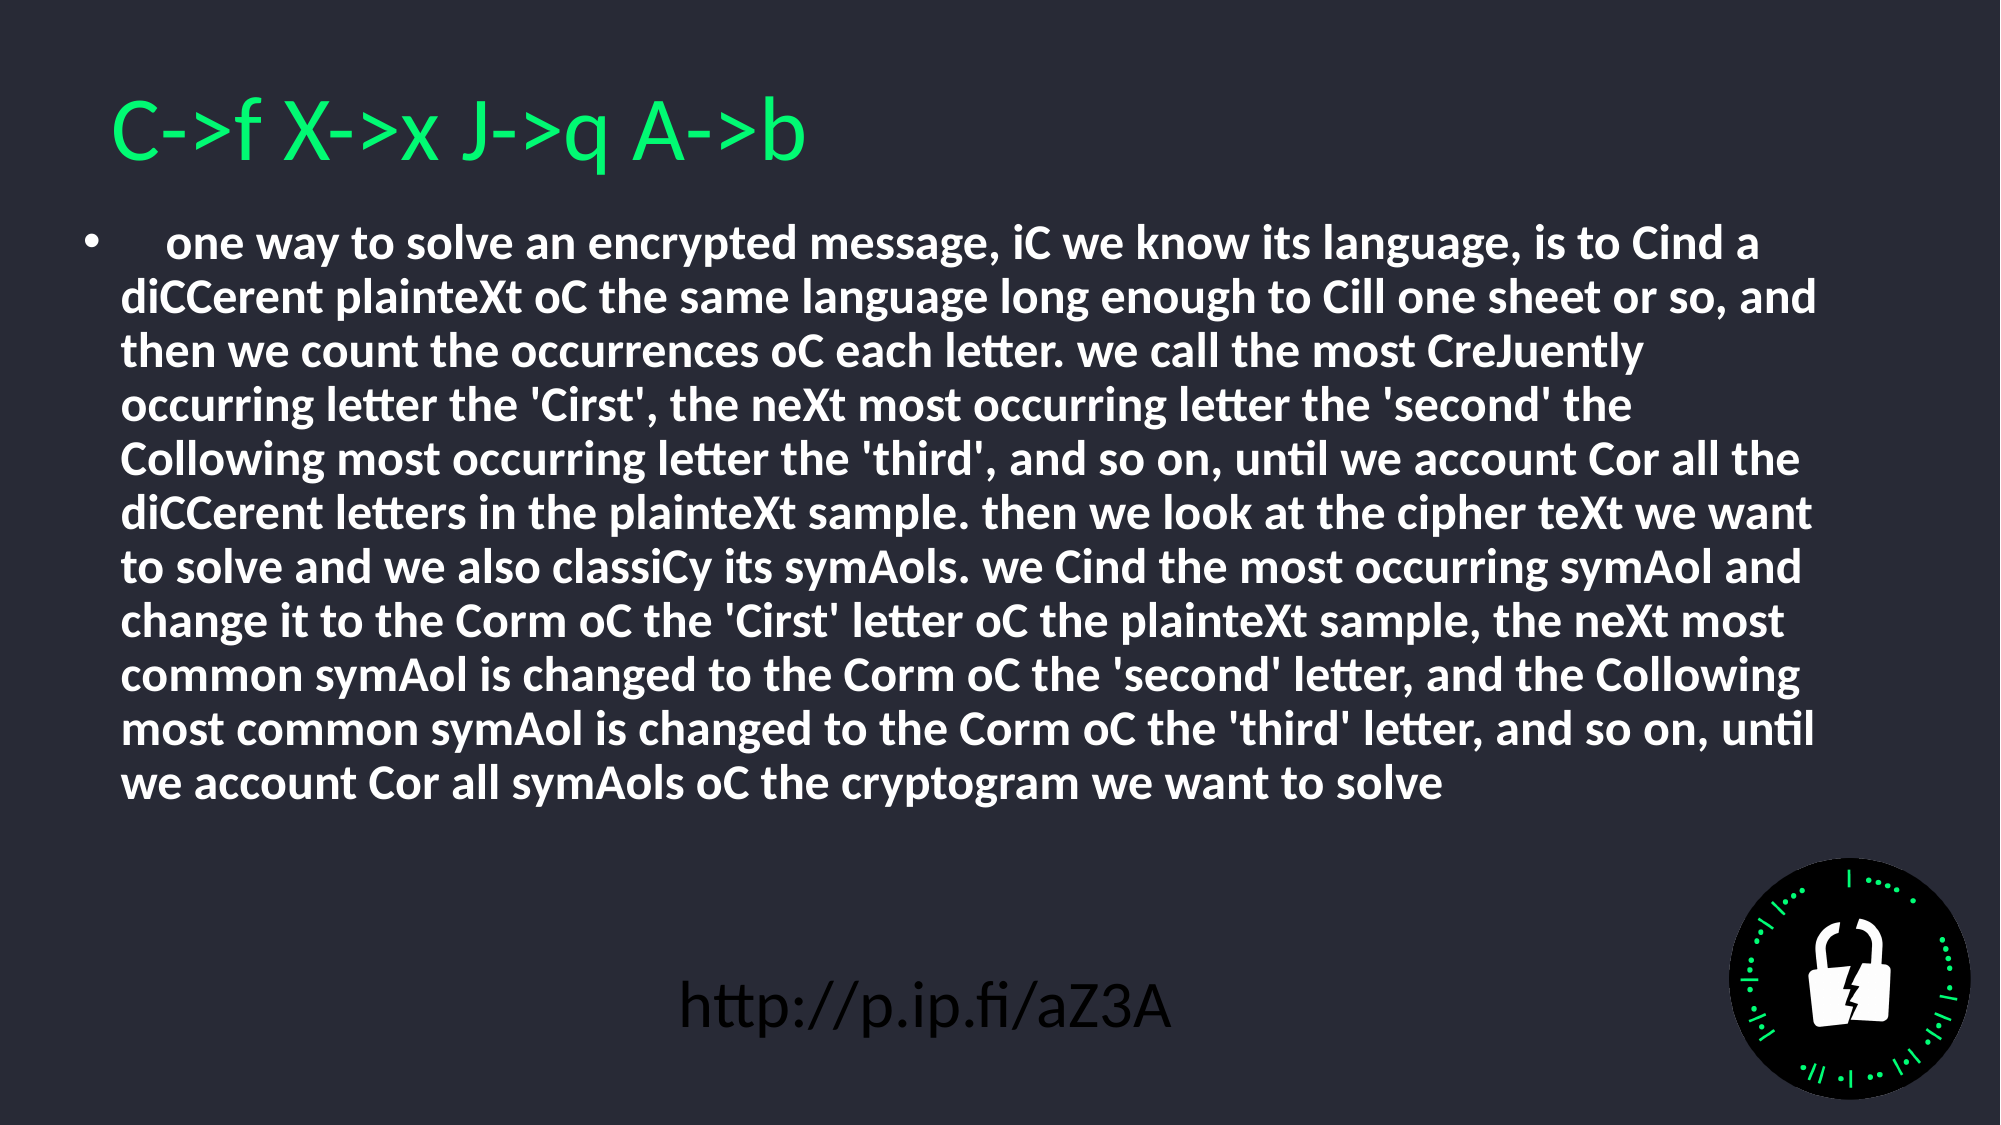

# C->f X->x J->q A->b
    one way to solve an encrypted message, iC we know its language, is to Cind a diCCerent plainteXt oC the same language long enough to Cill one sheet or so, and then we count the occurrences oC each letter. we call the most CreJuently occurring letter the 'Cirst', the neXt most occurring letter the 'second' the Collowing most occurring letter the 'third', and so on, until we account Cor all the diCCerent letters in the plainteXt sample. then we look at the cipher teXt we want to solve and we also classiCy its symAols. we Cind the most occurring symAol and change it to the Corm oC the 'Cirst' letter oC the plainteXt sample, the neXt most common symAol is changed to the Corm oC the 'second' letter, and the Collowing most common symAol is changed to the Corm oC the 'third' letter, and so on, until we account Cor all symAols oC the cryptogram we want to solve
   http://p.ip.fi/aZ3A